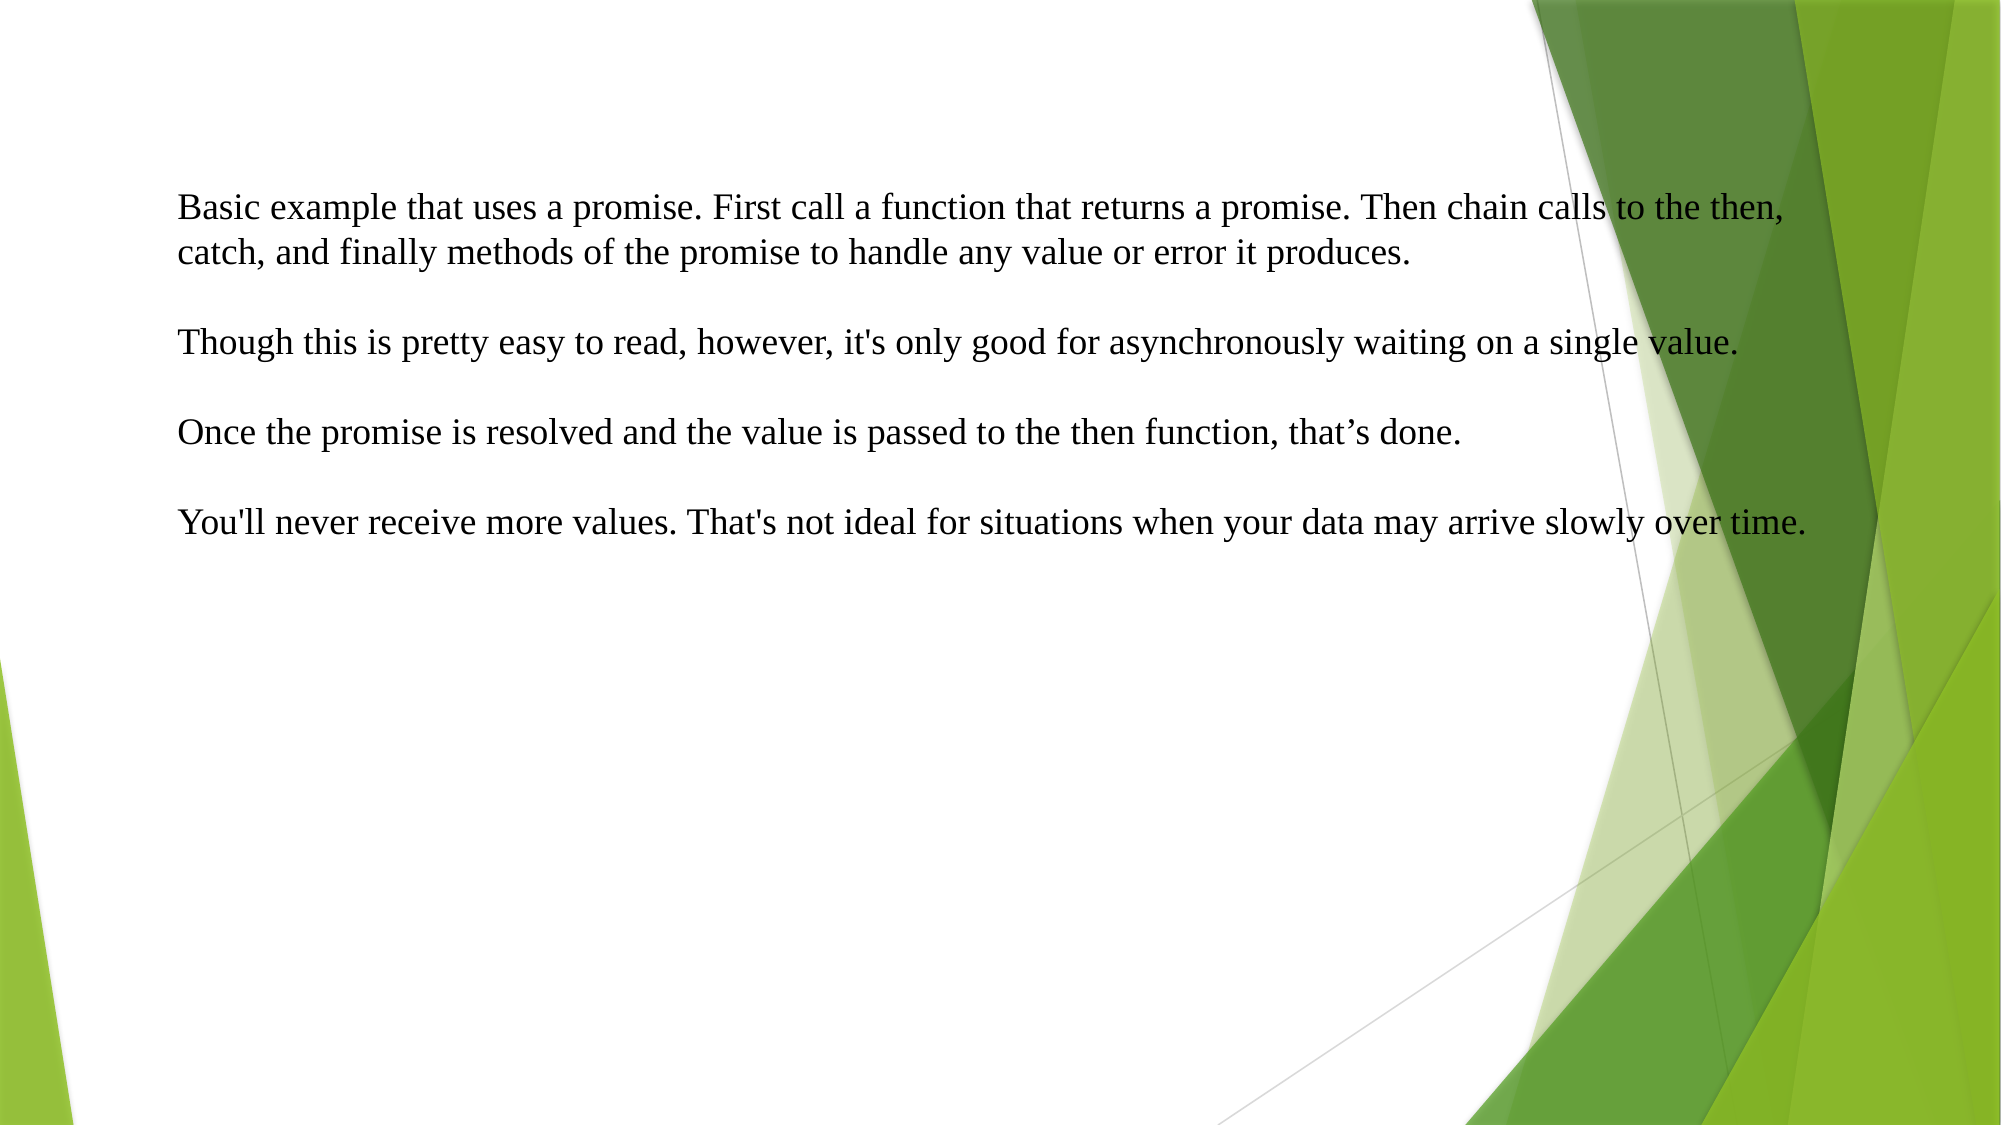

Basic example that uses a promise. First call a function that returns a promise. Then chain calls to the then, catch, and finally methods of the promise to handle any value or error it produces.

Though this is pretty easy to read, however, it's only good for asynchronously waiting on a single value.

Once the promise is resolved and the value is passed to the then function, that’s done.

You'll never receive more values. That's not ideal for situations when your data may arrive slowly over time.